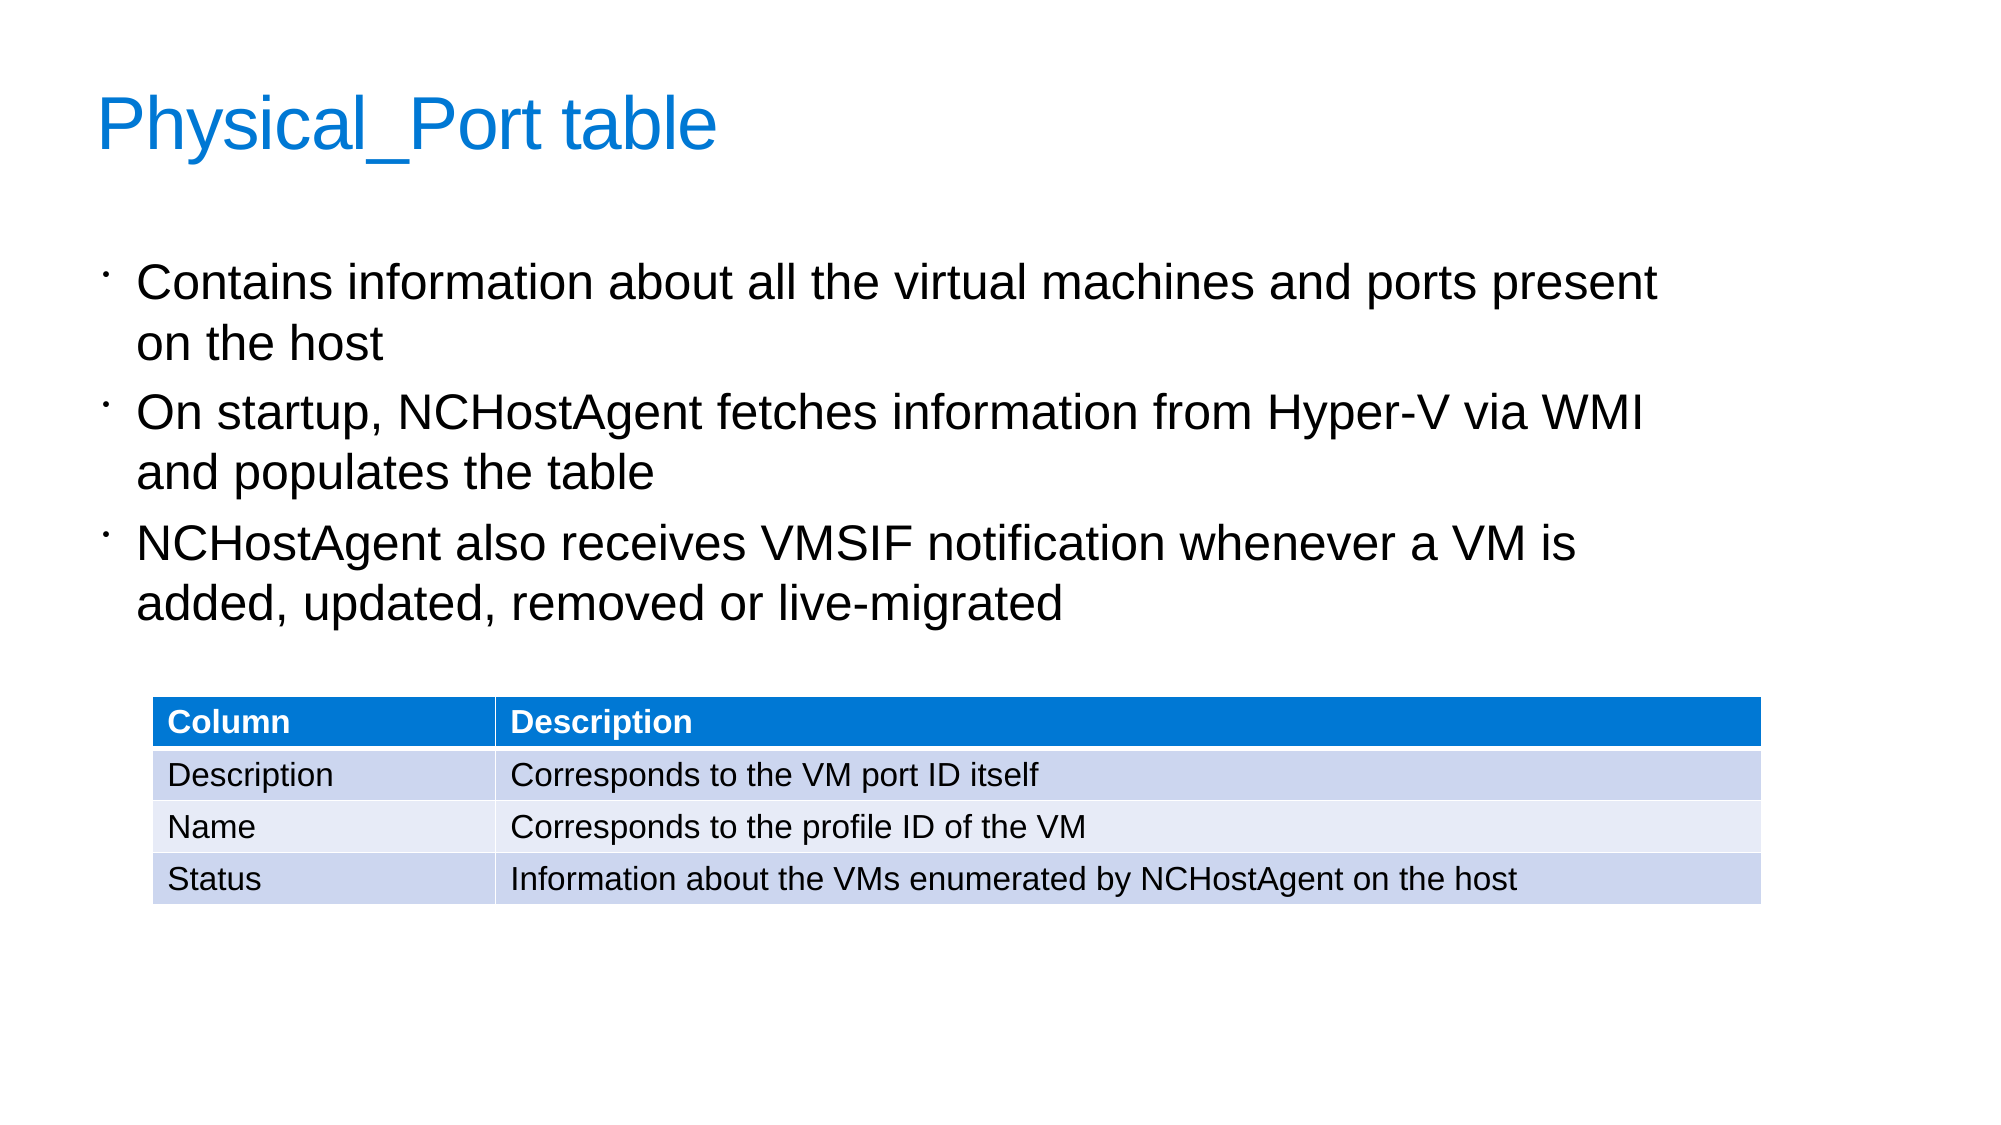

# Physical_Port table
Contains information about all the virtual machines and ports present on the host
On startup, NCHostAgent fetches information from Hyper-V via WMI and populates the table
NCHostAgent also receives VMSIF notification whenever a VM is added, updated, removed or live-migrated
| Column | Description |
| --- | --- |
| Description | Corresponds to the VM port ID itself |
| Name | Corresponds to the profile ID of the VM |
| Status | Information about the VMs enumerated by NCHostAgent on the host |